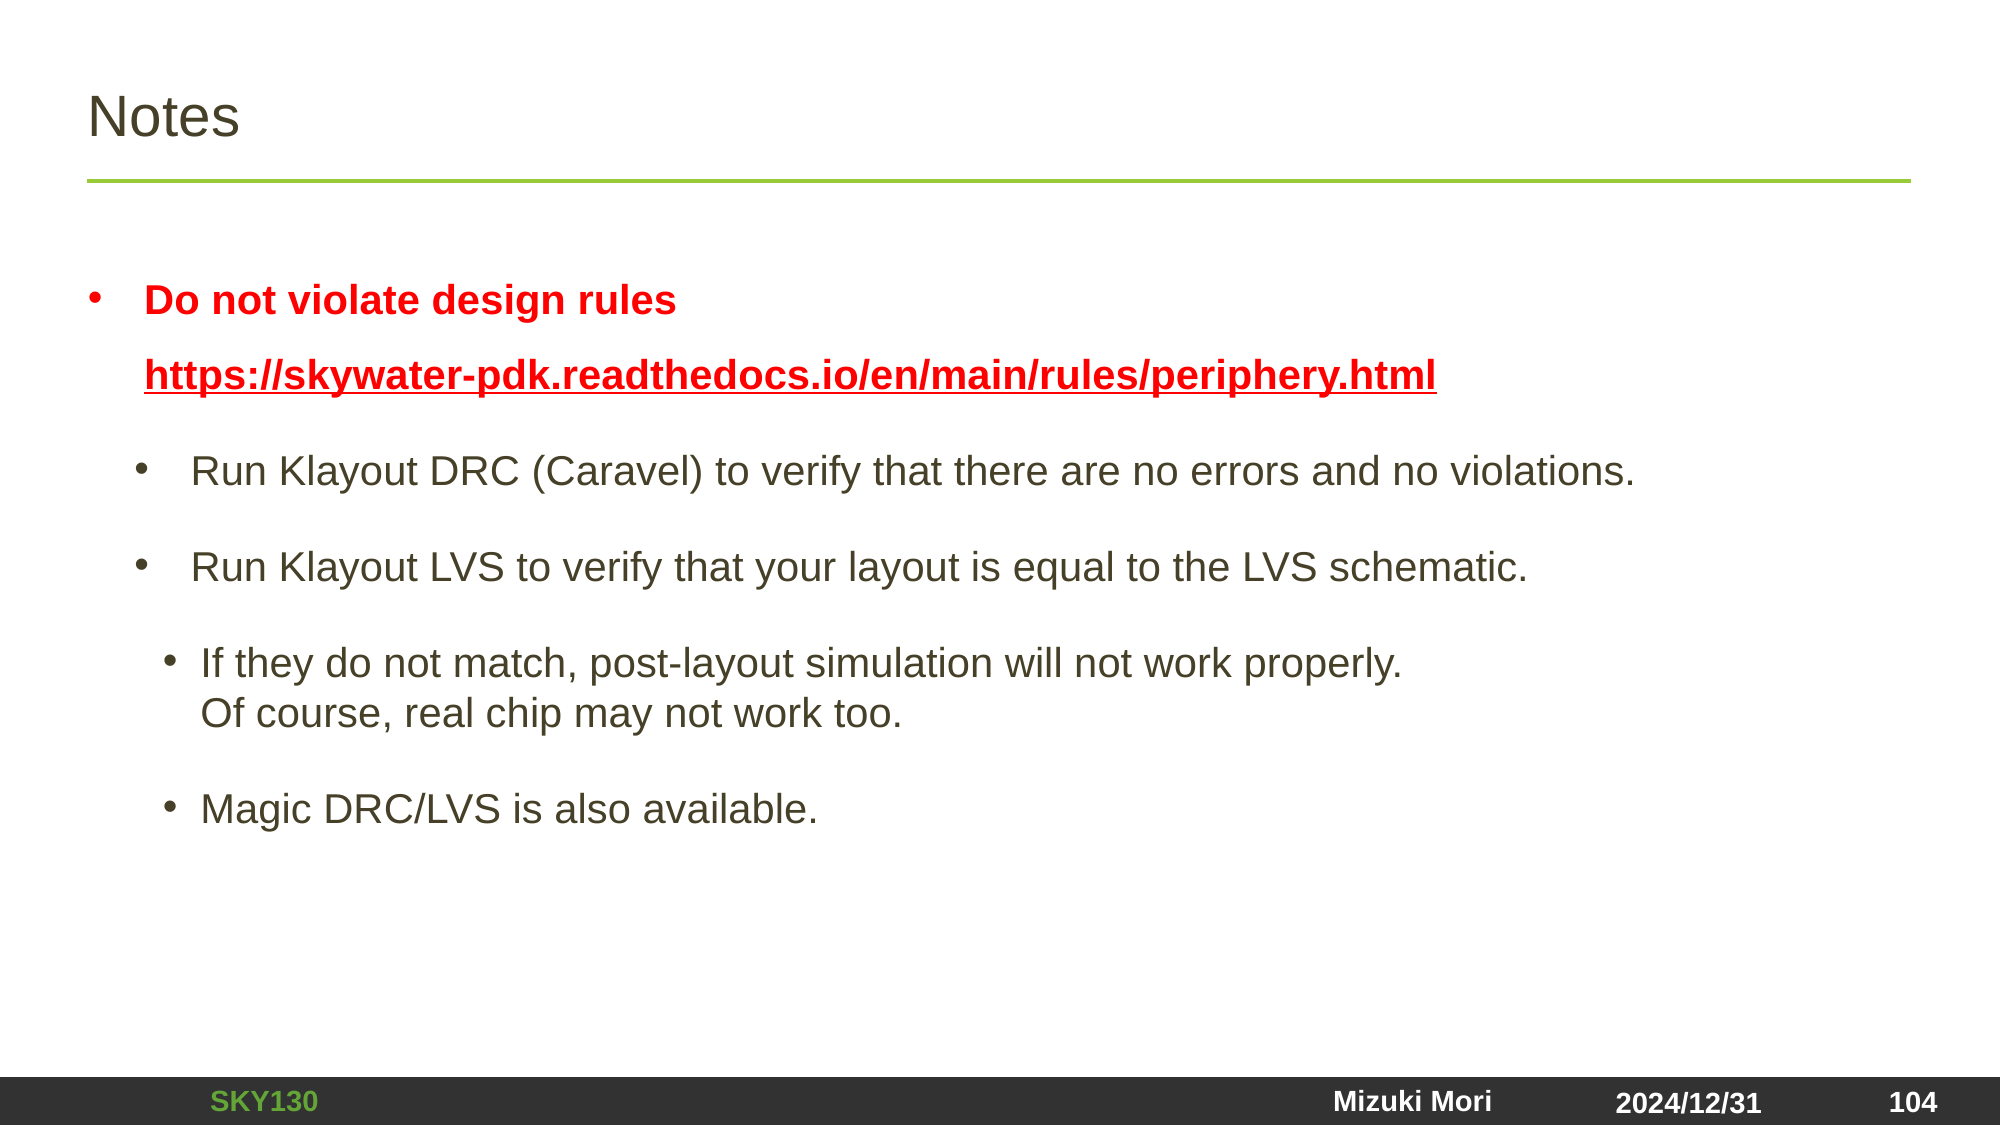

# Notes
Do not violate design rules
https://skywater-pdk.readthedocs.io/en/main/rules/periphery.html
Run Klayout DRC (Caravel) to verify that there are no errors and no violations.
Run Klayout LVS to verify that your layout is equal to the LVS schematic.
If they do not match, post-layout simulation will not work properly.
Of course, real chip may not work too.
Magic DRC/LVS is also available.
104
2024/12/31